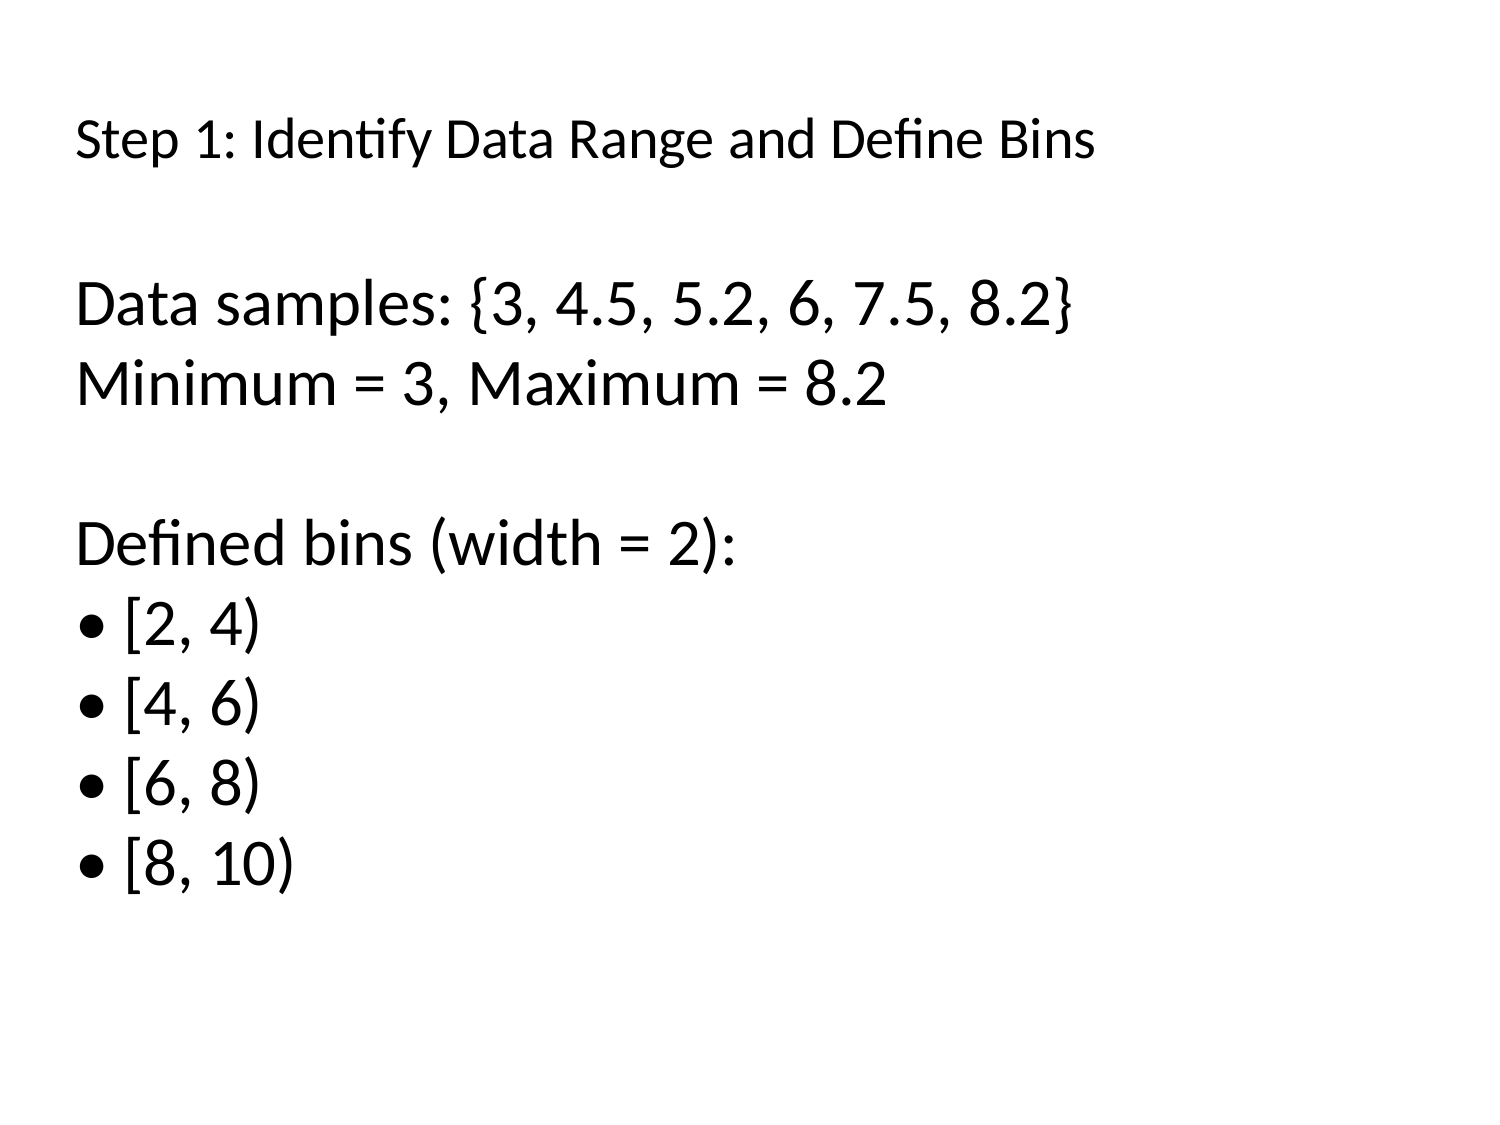

# Step 1: Identify Data Range and Define Bins
Data samples: {3, 4.5, 5.2, 6, 7.5, 8.2}
Minimum = 3, Maximum = 8.2

Defined bins (width = 2):
• [2, 4)
• [4, 6)
• [6, 8)
• [8, 10)